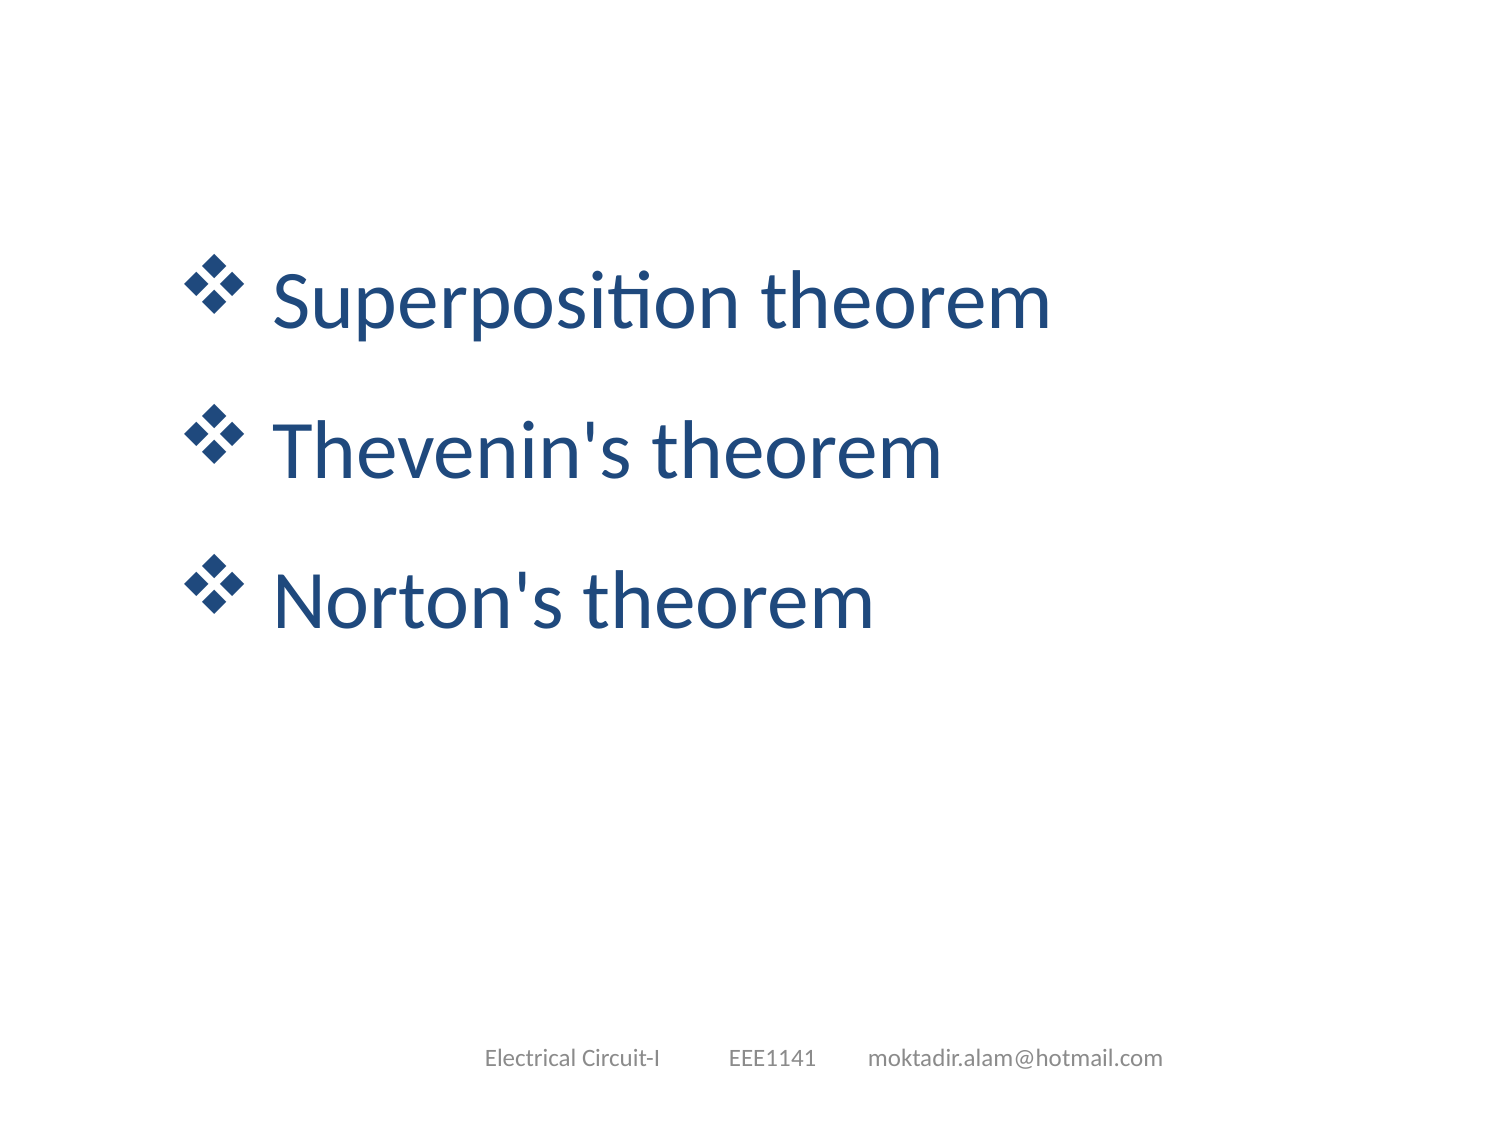

Superposition theorem
 Thevenin's theorem
 Norton's theorem
Electrical Circuit-I            EEE1141         moktadir.alam@hotmail.com